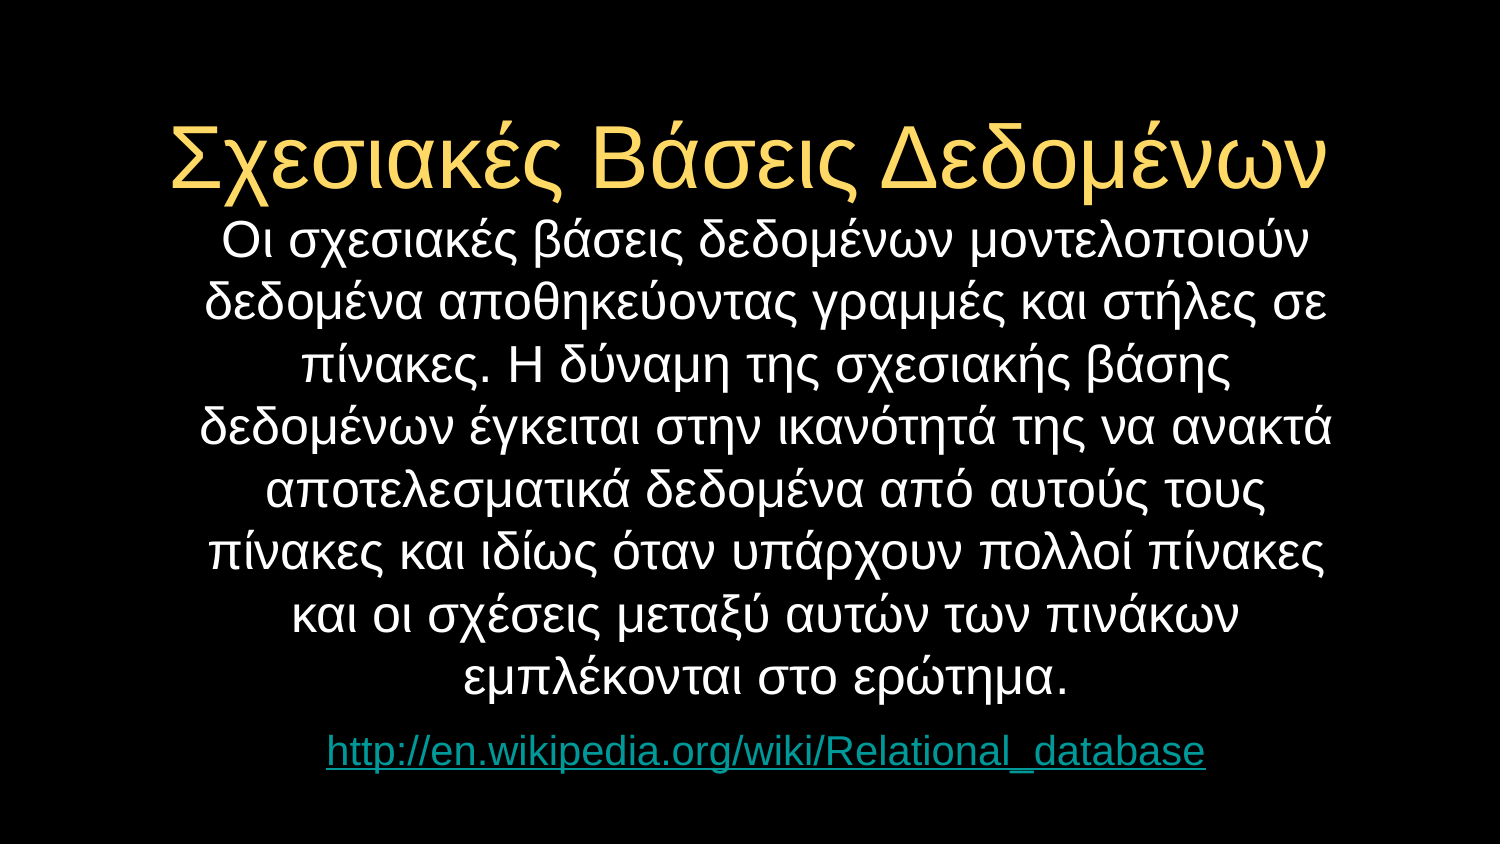

# Σχεσιακές Βάσεις Δεδομένων
Οι σχεσιακές βάσεις δεδομένων μοντελοποιούν δεδομένα αποθηκεύοντας γραμμές και στήλες σε πίνακες. Η δύναμη της σχεσιακής βάσης δεδομένων έγκειται στην ικανότητά της να ανακτά αποτελεσματικά δεδομένα από αυτούς τους πίνακες και ιδίως όταν υπάρχουν πολλοί πίνακες και οι σχέσεις μεταξύ αυτών των πινάκων εμπλέκονται στο ερώτημα.
http://en.wikipedia.org/wiki/Relational_database